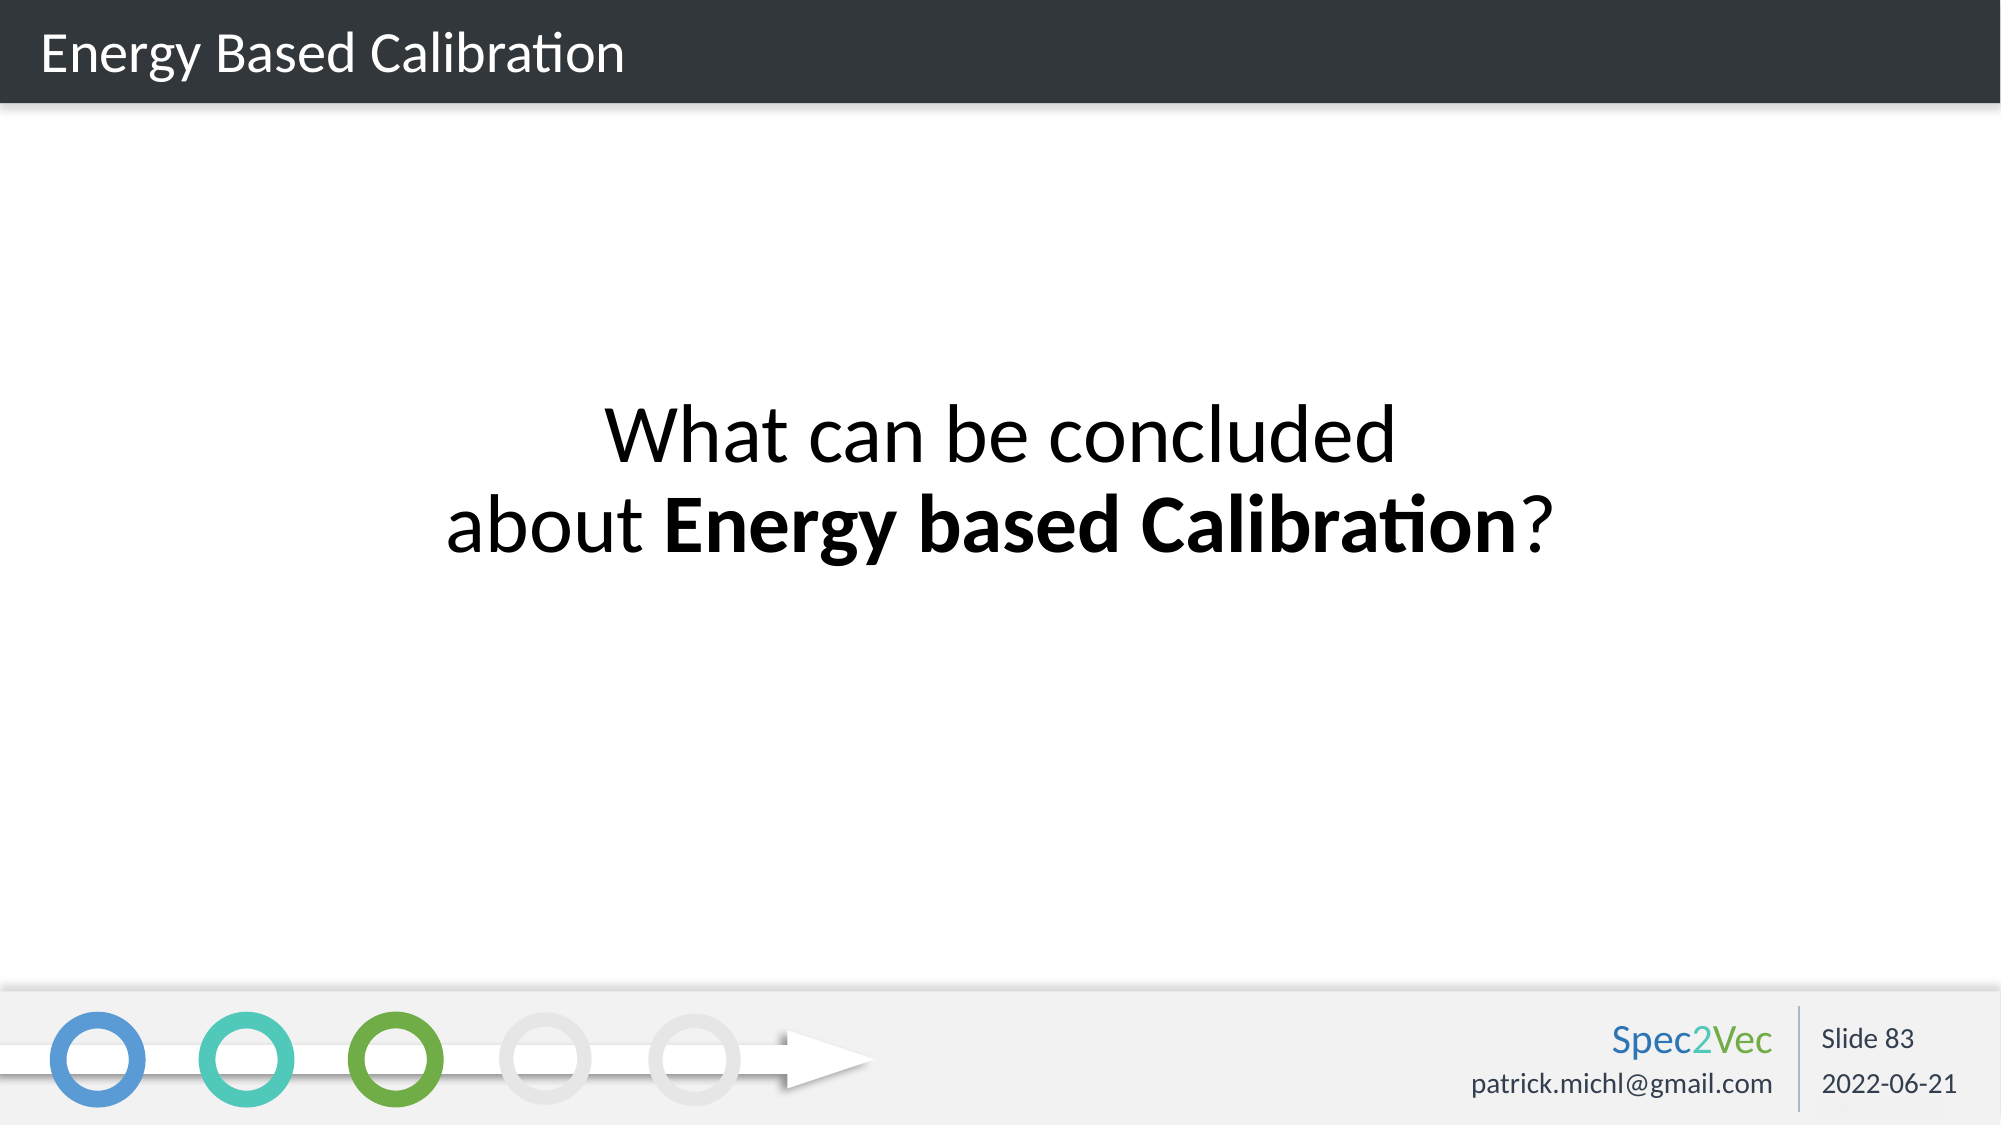

Energy Based Calibration
What can be concluded
about Energy based Calibration?